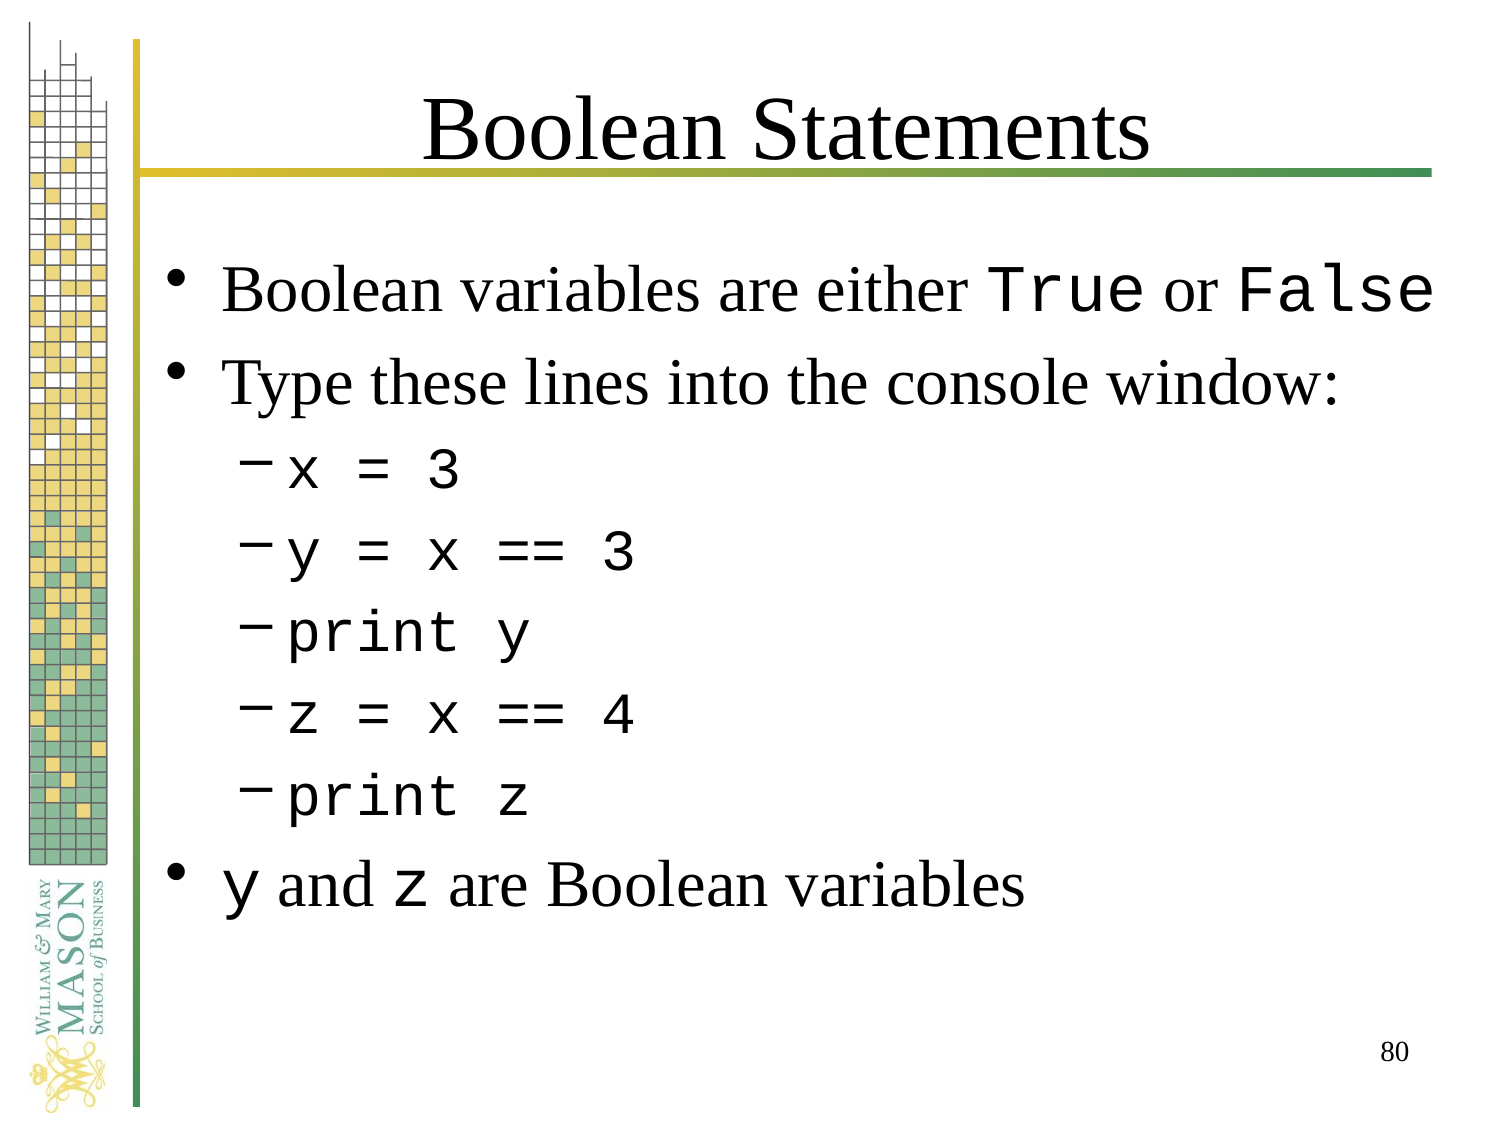

# Boolean Statements
Boolean variables are either True or False
Type these lines into the console window:
x = 3
y = x == 3
print y
z = x == 4
print z
y and z are Boolean variables

80